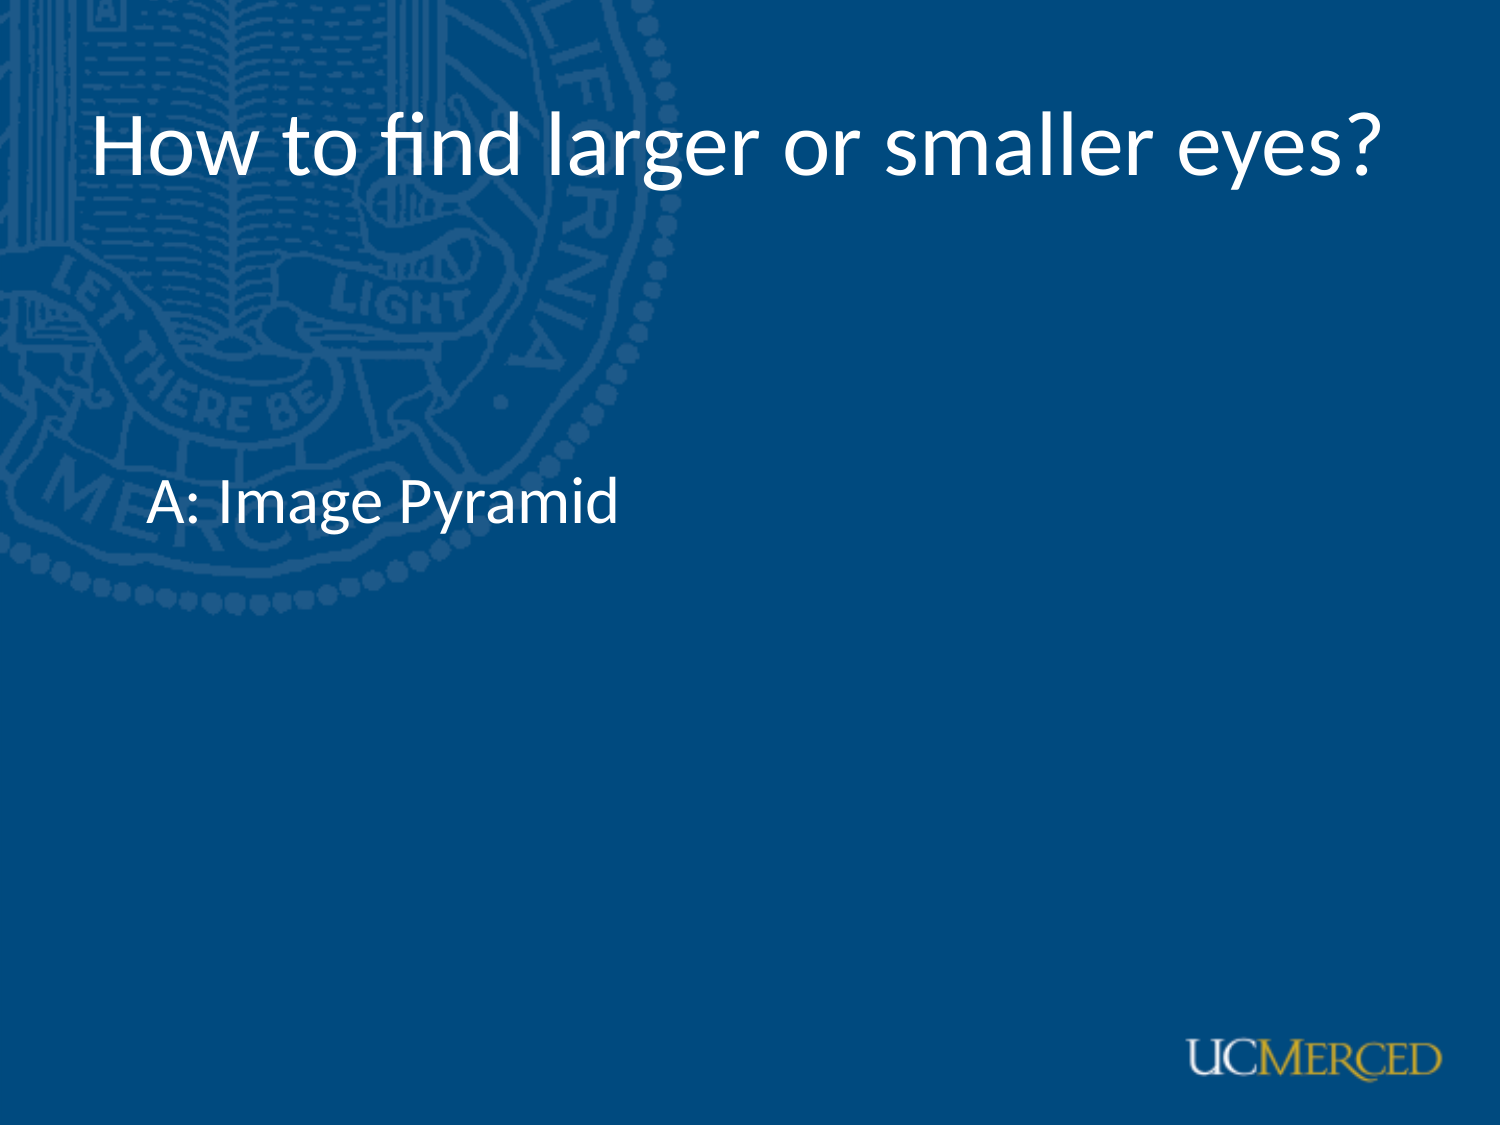

# How to find larger or smaller eyes?

	A: Image Pyramid